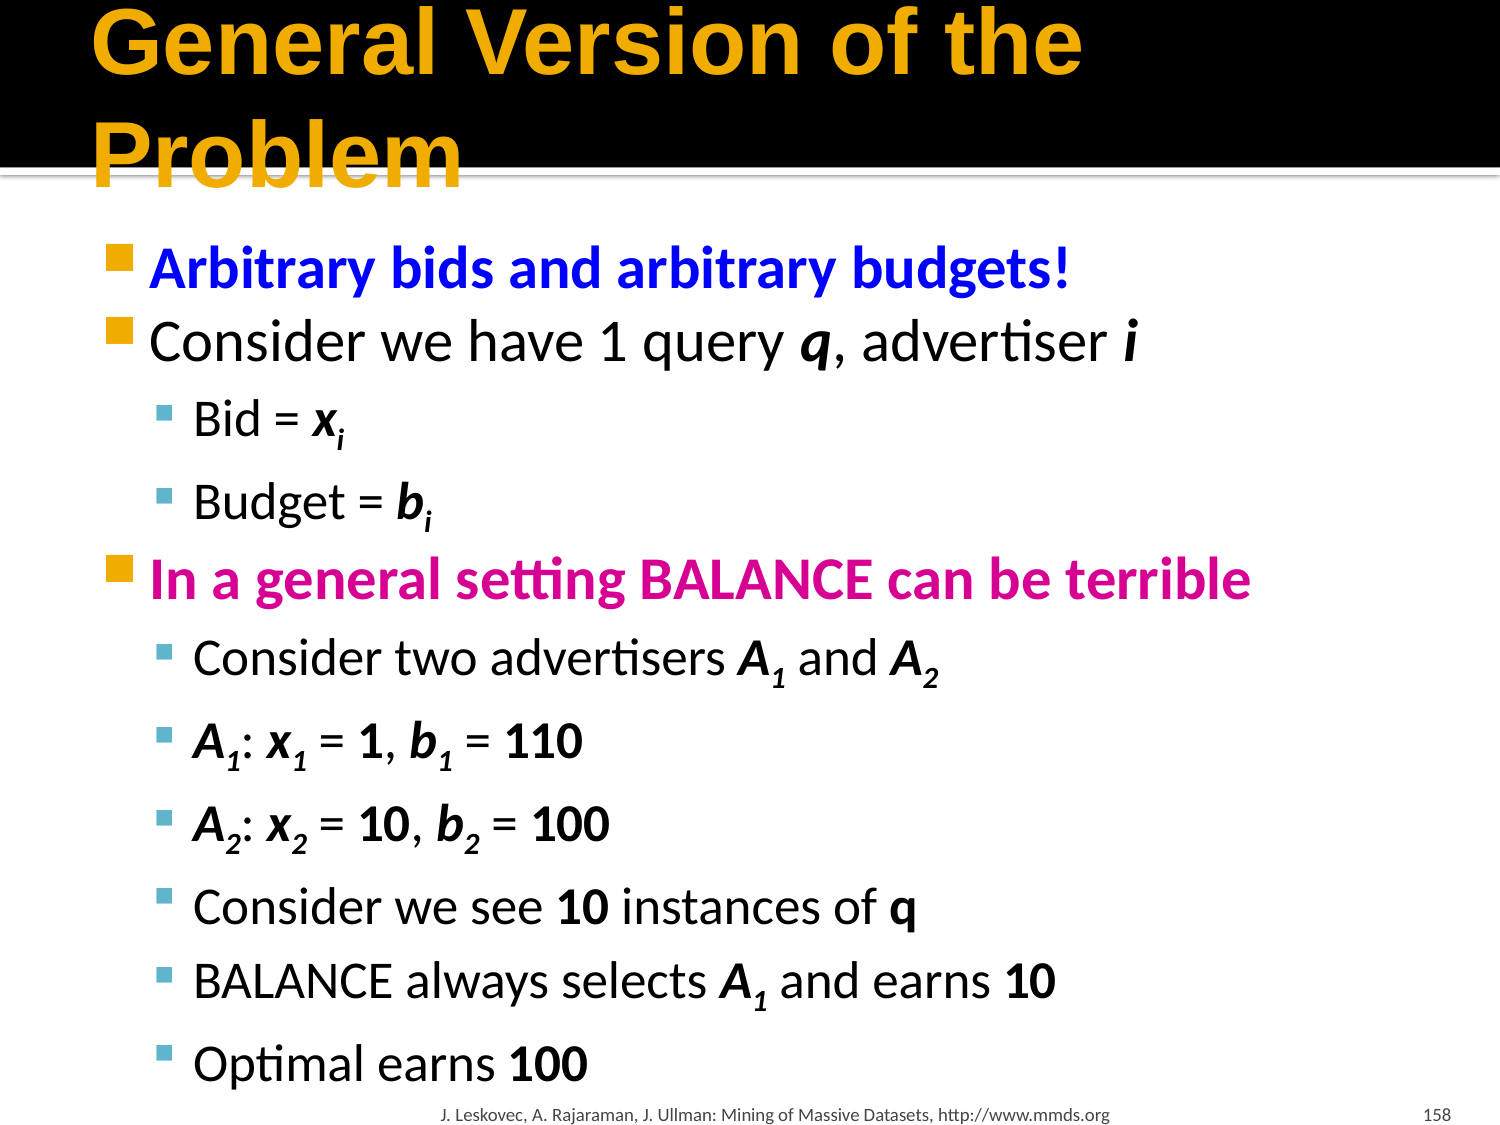

# General Version of the Problem
Arbitrary bids and arbitrary budgets!
Consider we have 1 query q, advertiser i
Bid = xi
Budget = bi
In a general setting BALANCE can be terrible
Consider two advertisers A1 and A2
A1: x1 = 1, b1 = 110
A2: x2 = 10, b2 = 100
Consider we see 10 instances of q
BALANCE always selects A1 and earns 10
Optimal earns 100

J. Leskovec, A. Rajaraman, J. Ullman: Mining of Massive Datasets, http://www.mmds.org
158